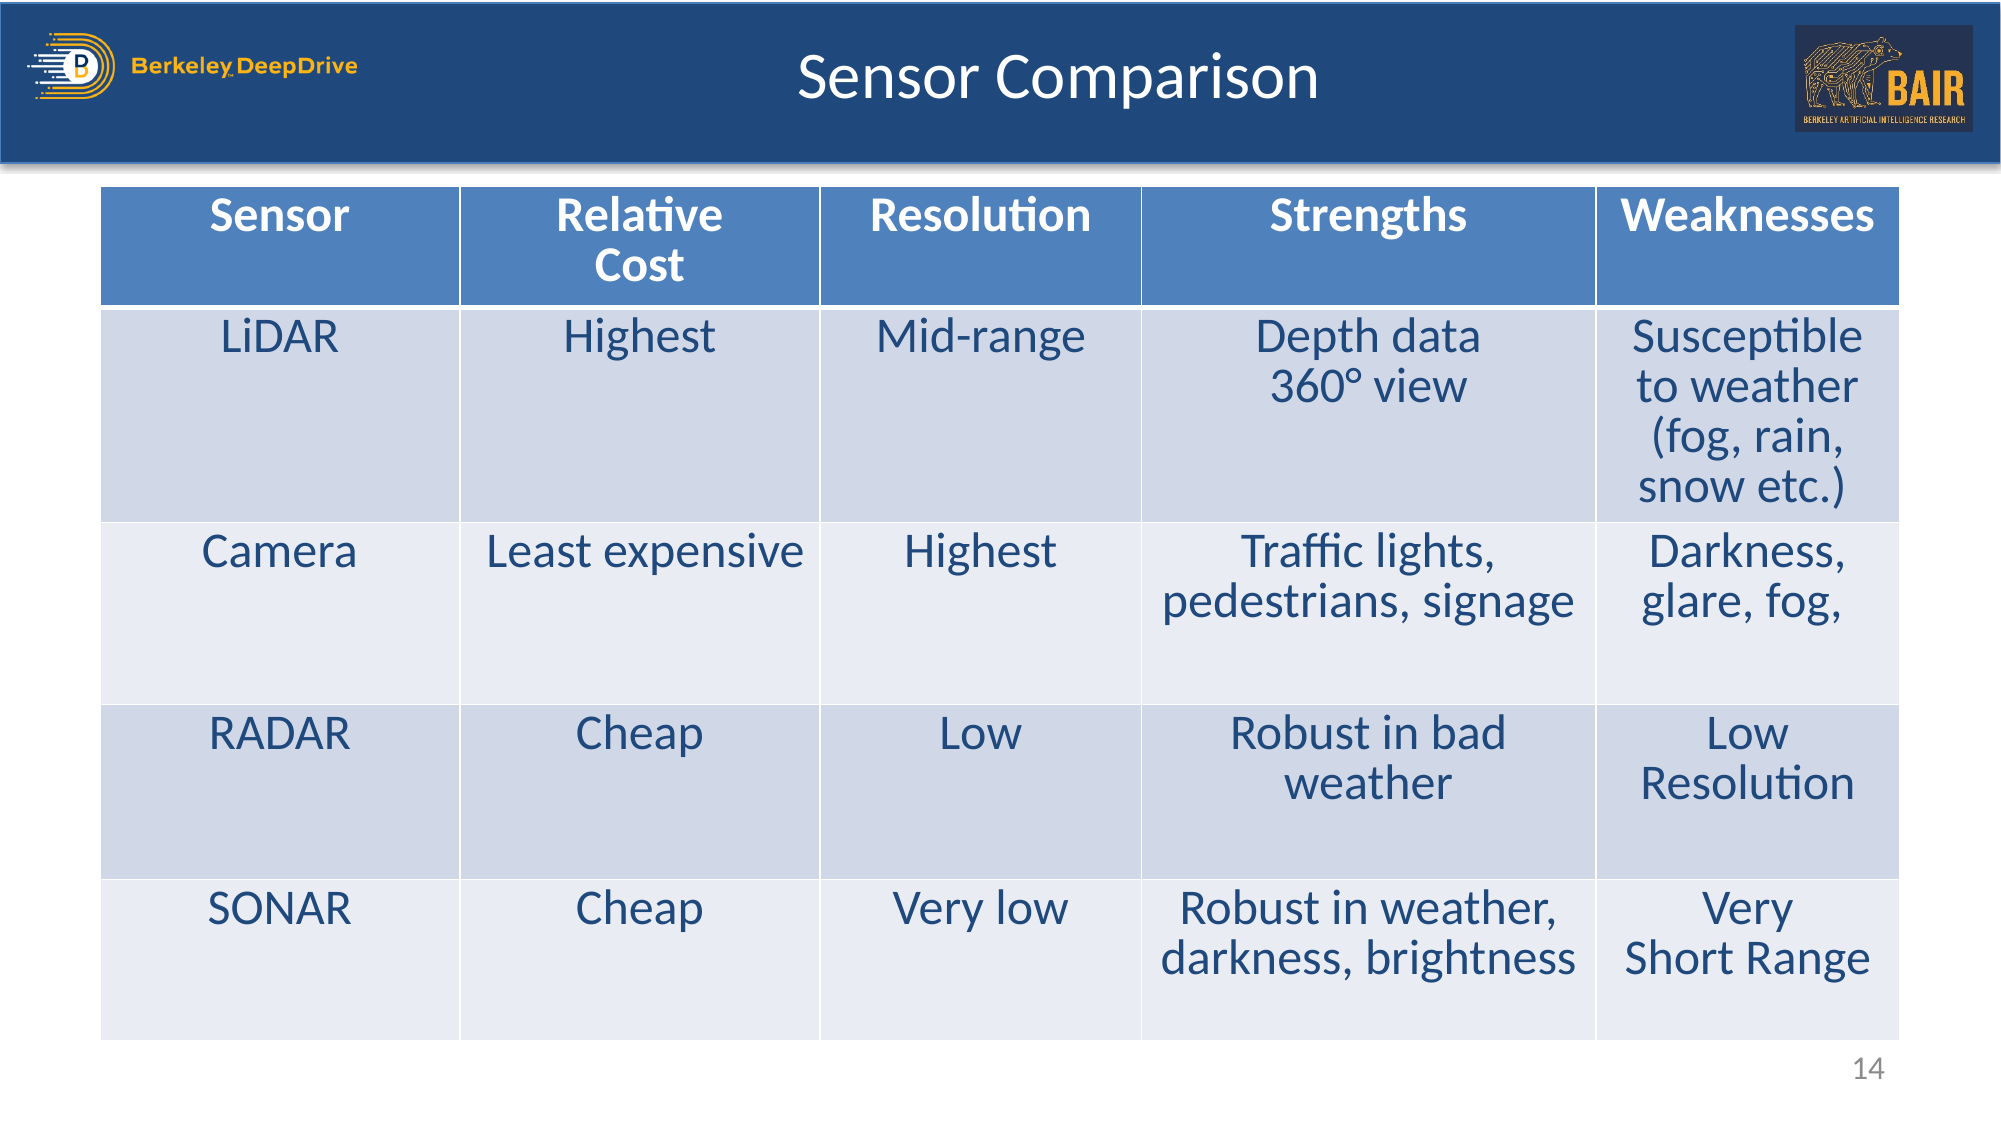

# Sensor Comparison
| Sensor | Relative Cost | Resolution | Strengths | Weaknesses |
| --- | --- | --- | --- | --- |
| LiDAR | Highest | Mid-range | Depth data 360° view | Susceptible to weather (fog, rain, snow etc.) |
| Camera | Least expensive | Highest | Traffic lights, pedestrians, signage | Darkness, glare, fog, |
| RADAR | Cheap | Low | Robust in bad weather | Low Resolution |
| SONAR | Cheap | Very low | Robust in weather, darkness, brightness | Very Short Range |
14